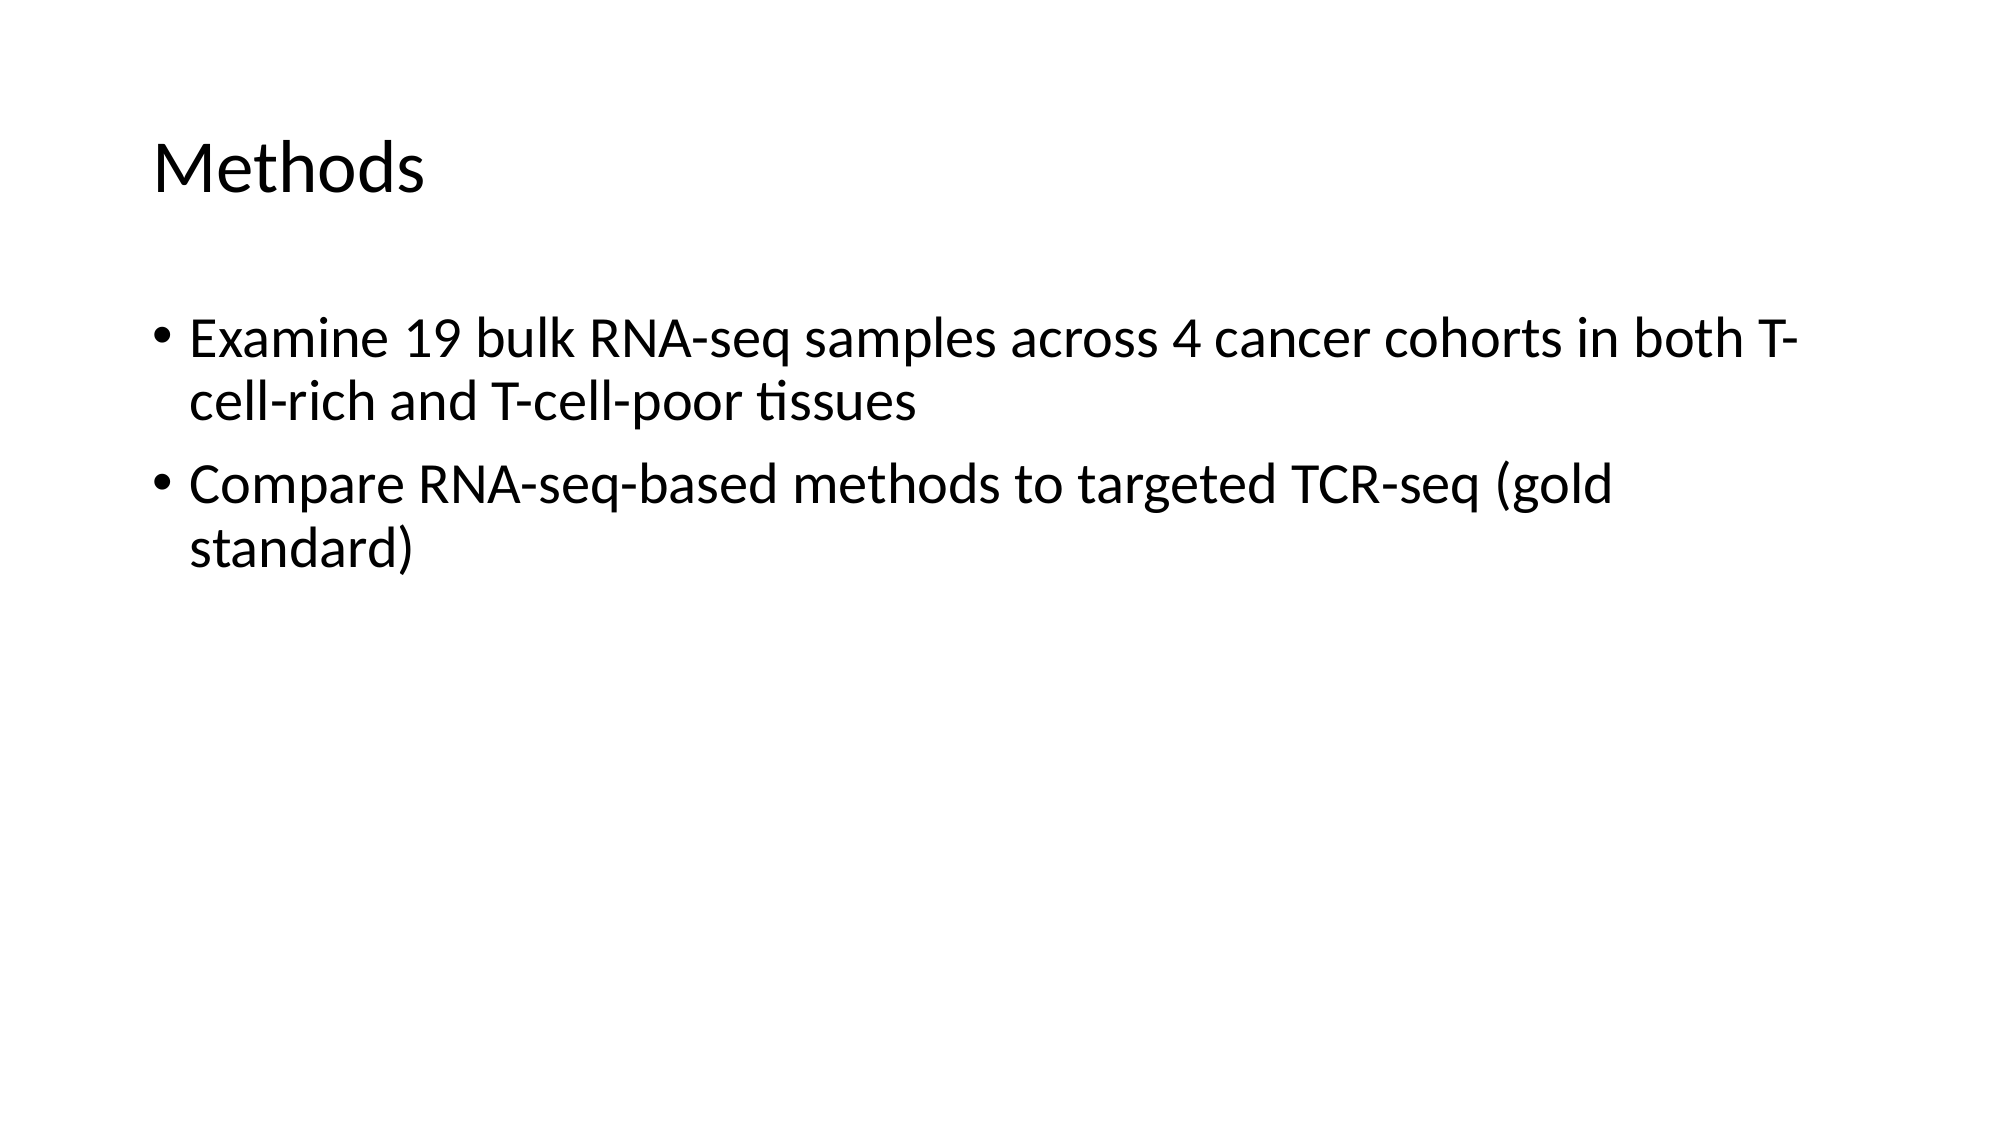

# Methods
Examine 19 bulk RNA-seq samples across 4 cancer cohorts in both T-cell-rich and T-cell-poor tissues
Compare RNA-seq-based methods to targeted TCR-seq (gold standard)